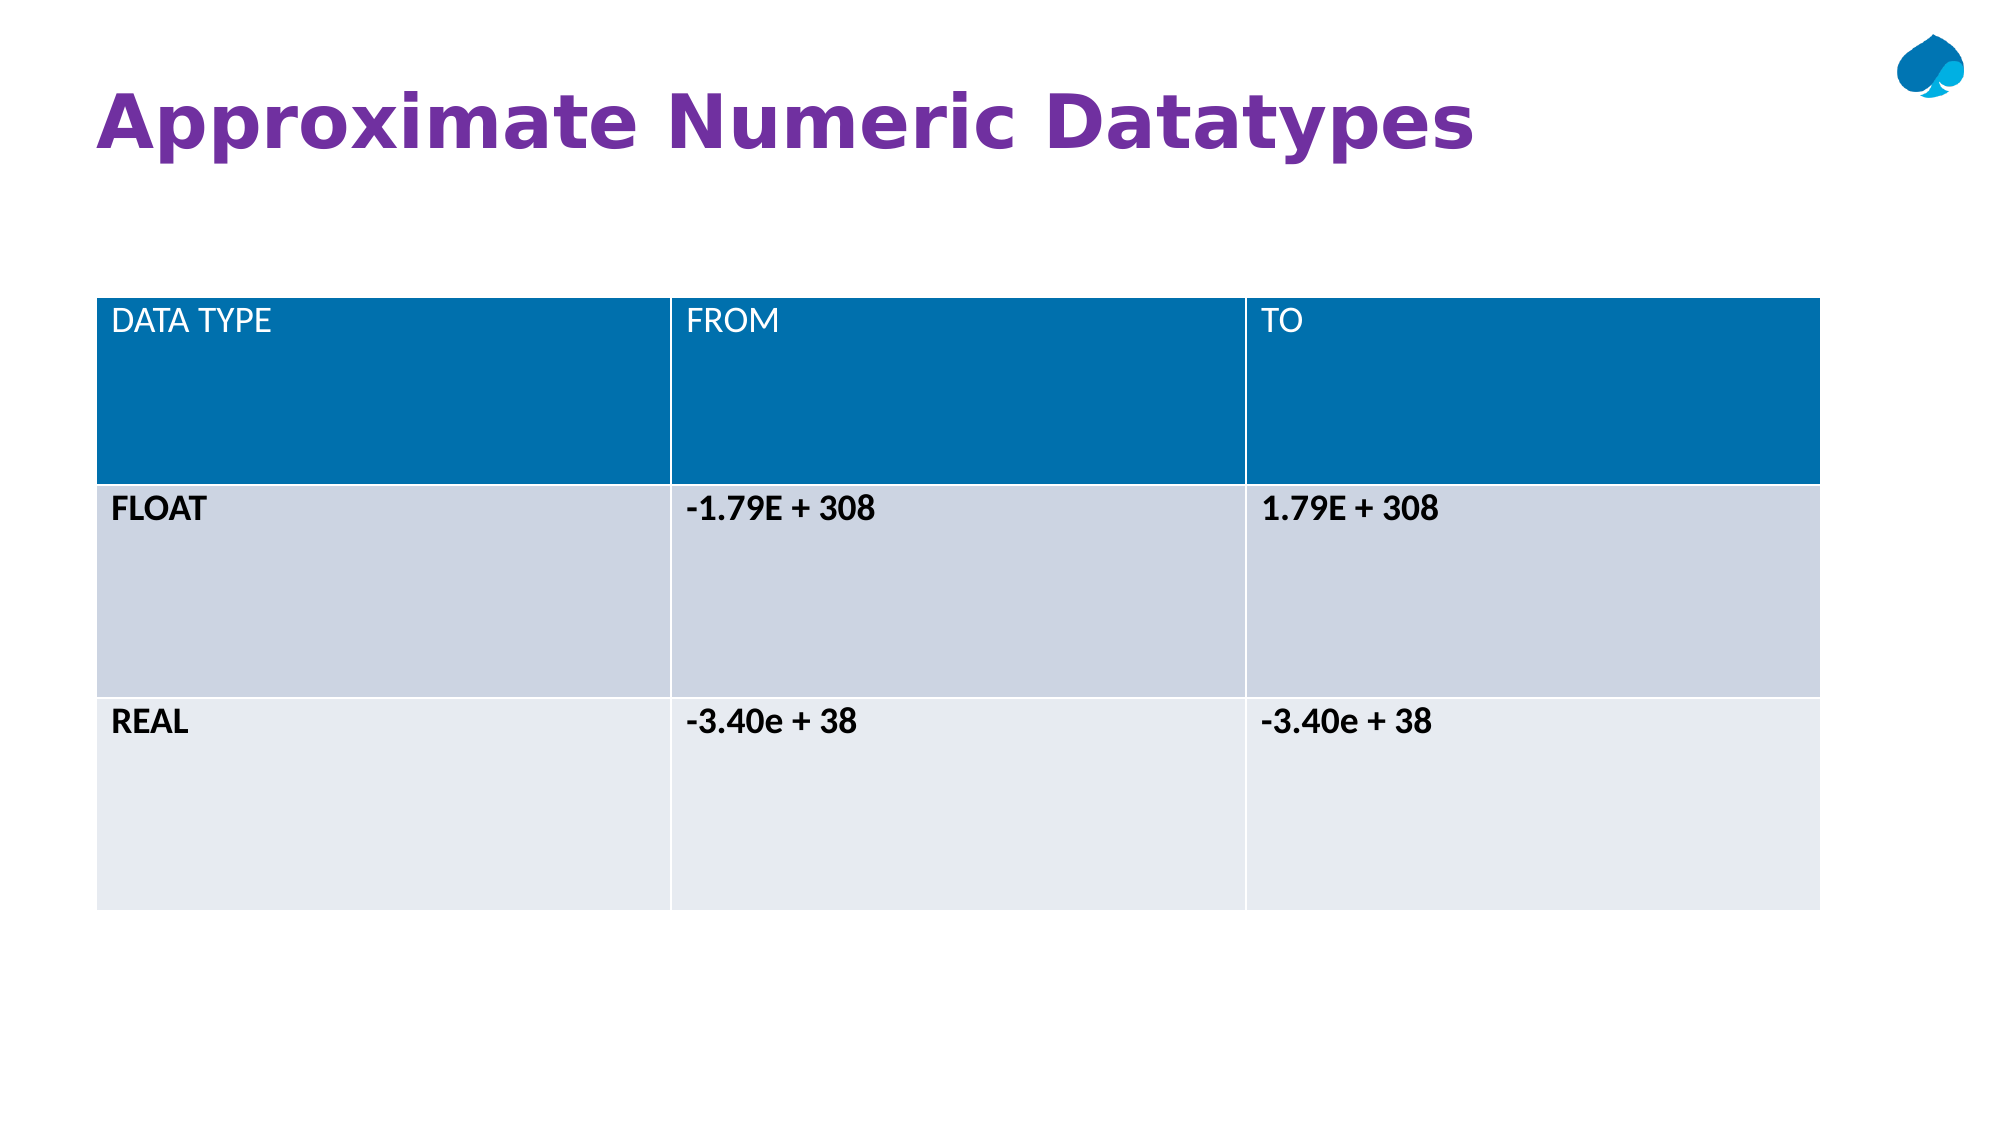

# Approximate Numeric Datatypes
| DATA TYPE | FROM | TO |
| --- | --- | --- |
| FLOAT | -1.79E + 308 | 1.79E + 308 |
| REAL | -3.40e + 38 | -3.40e + 38 |